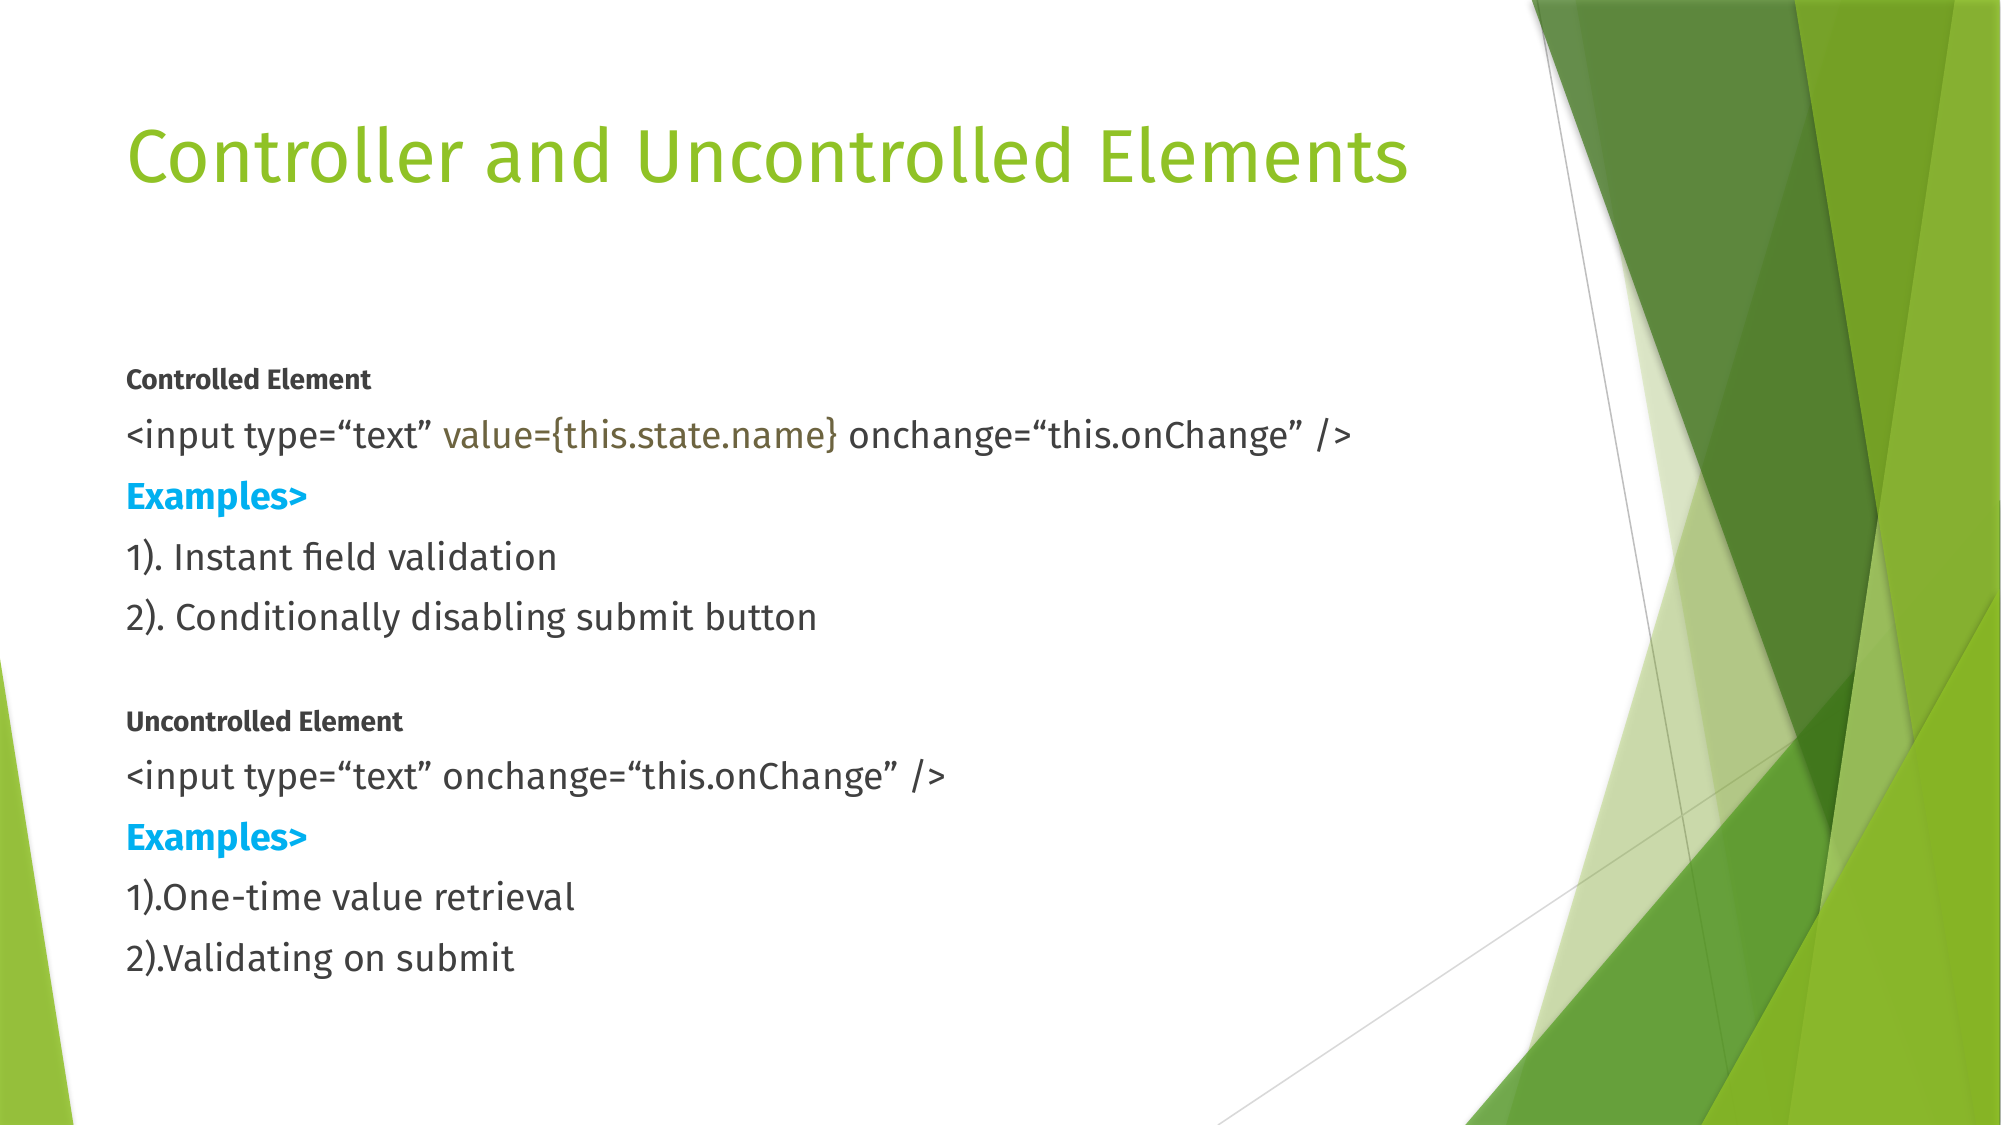

# Controller and Uncontrolled Elements
Controlled Element
<input type=“text” value={this.state.name} onchange=“this.onChange” />
Examples>
1). Instant field validation
2). Conditionally disabling submit button

Uncontrolled Element
<input type=“text” onchange=“this.onChange” />
Examples>
1).One-time value retrieval
2).Validating on submit